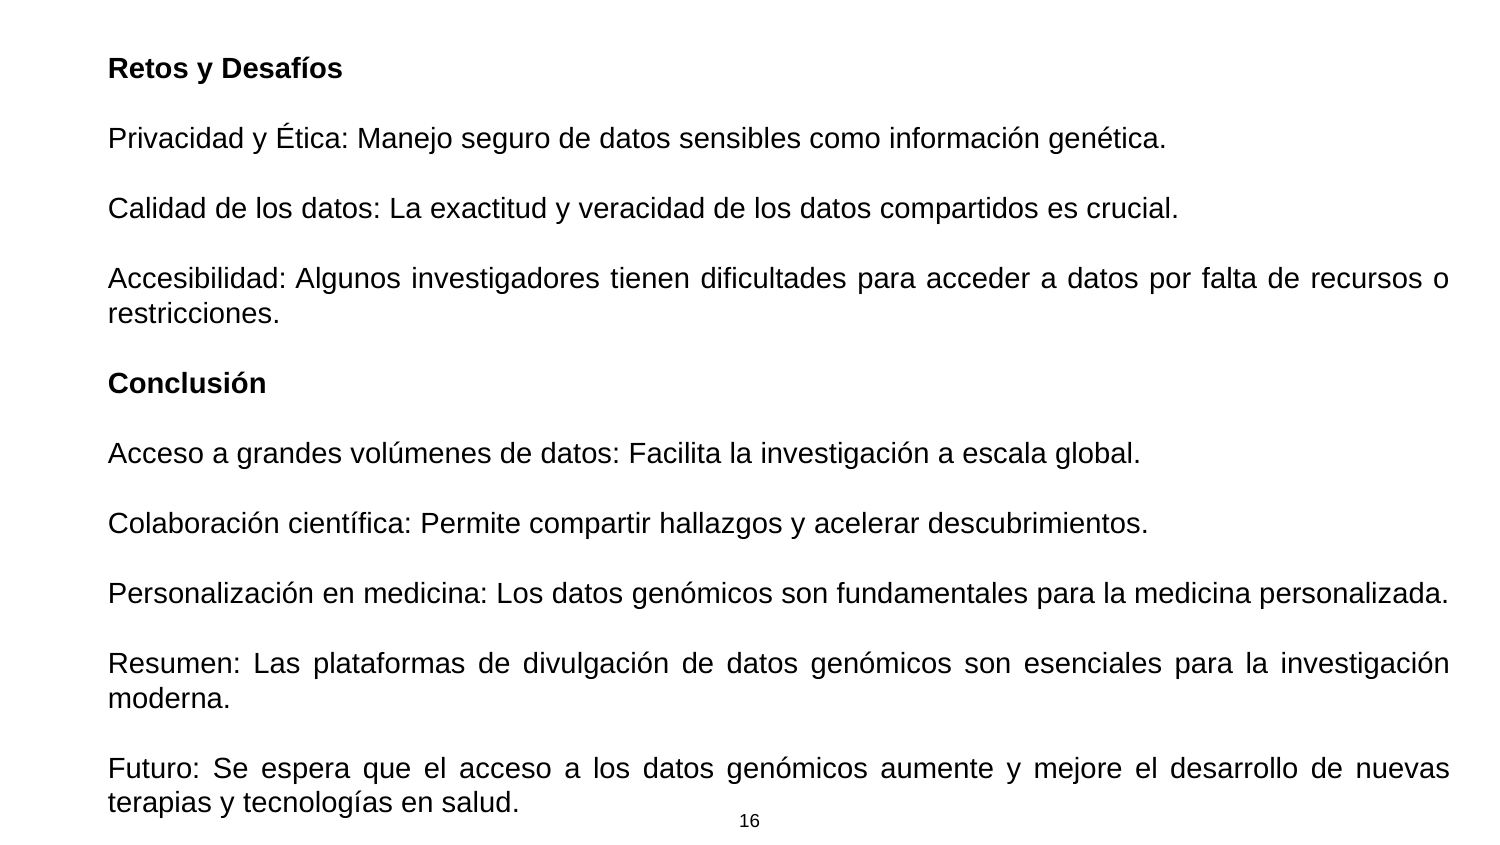

Retos y Desafíos

Privacidad y Ética: Manejo seguro de datos sensibles como información genética.

Calidad de los datos: La exactitud y veracidad de los datos compartidos es crucial.

Accesibilidad: Algunos investigadores tienen dificultades para acceder a datos por falta de recursos o restricciones.

Conclusión

Acceso a grandes volúmenes de datos: Facilita la investigación a escala global.

Colaboración científica: Permite compartir hallazgos y acelerar descubrimientos.

Personalización en medicina: Los datos genómicos son fundamentales para la medicina personalizada.

Resumen: Las plataformas de divulgación de datos genómicos son esenciales para la investigación moderna.

Futuro: Se espera que el acceso a los datos genómicos aumente y mejore el desarrollo de nuevas terapias y tecnologías en salud.

16